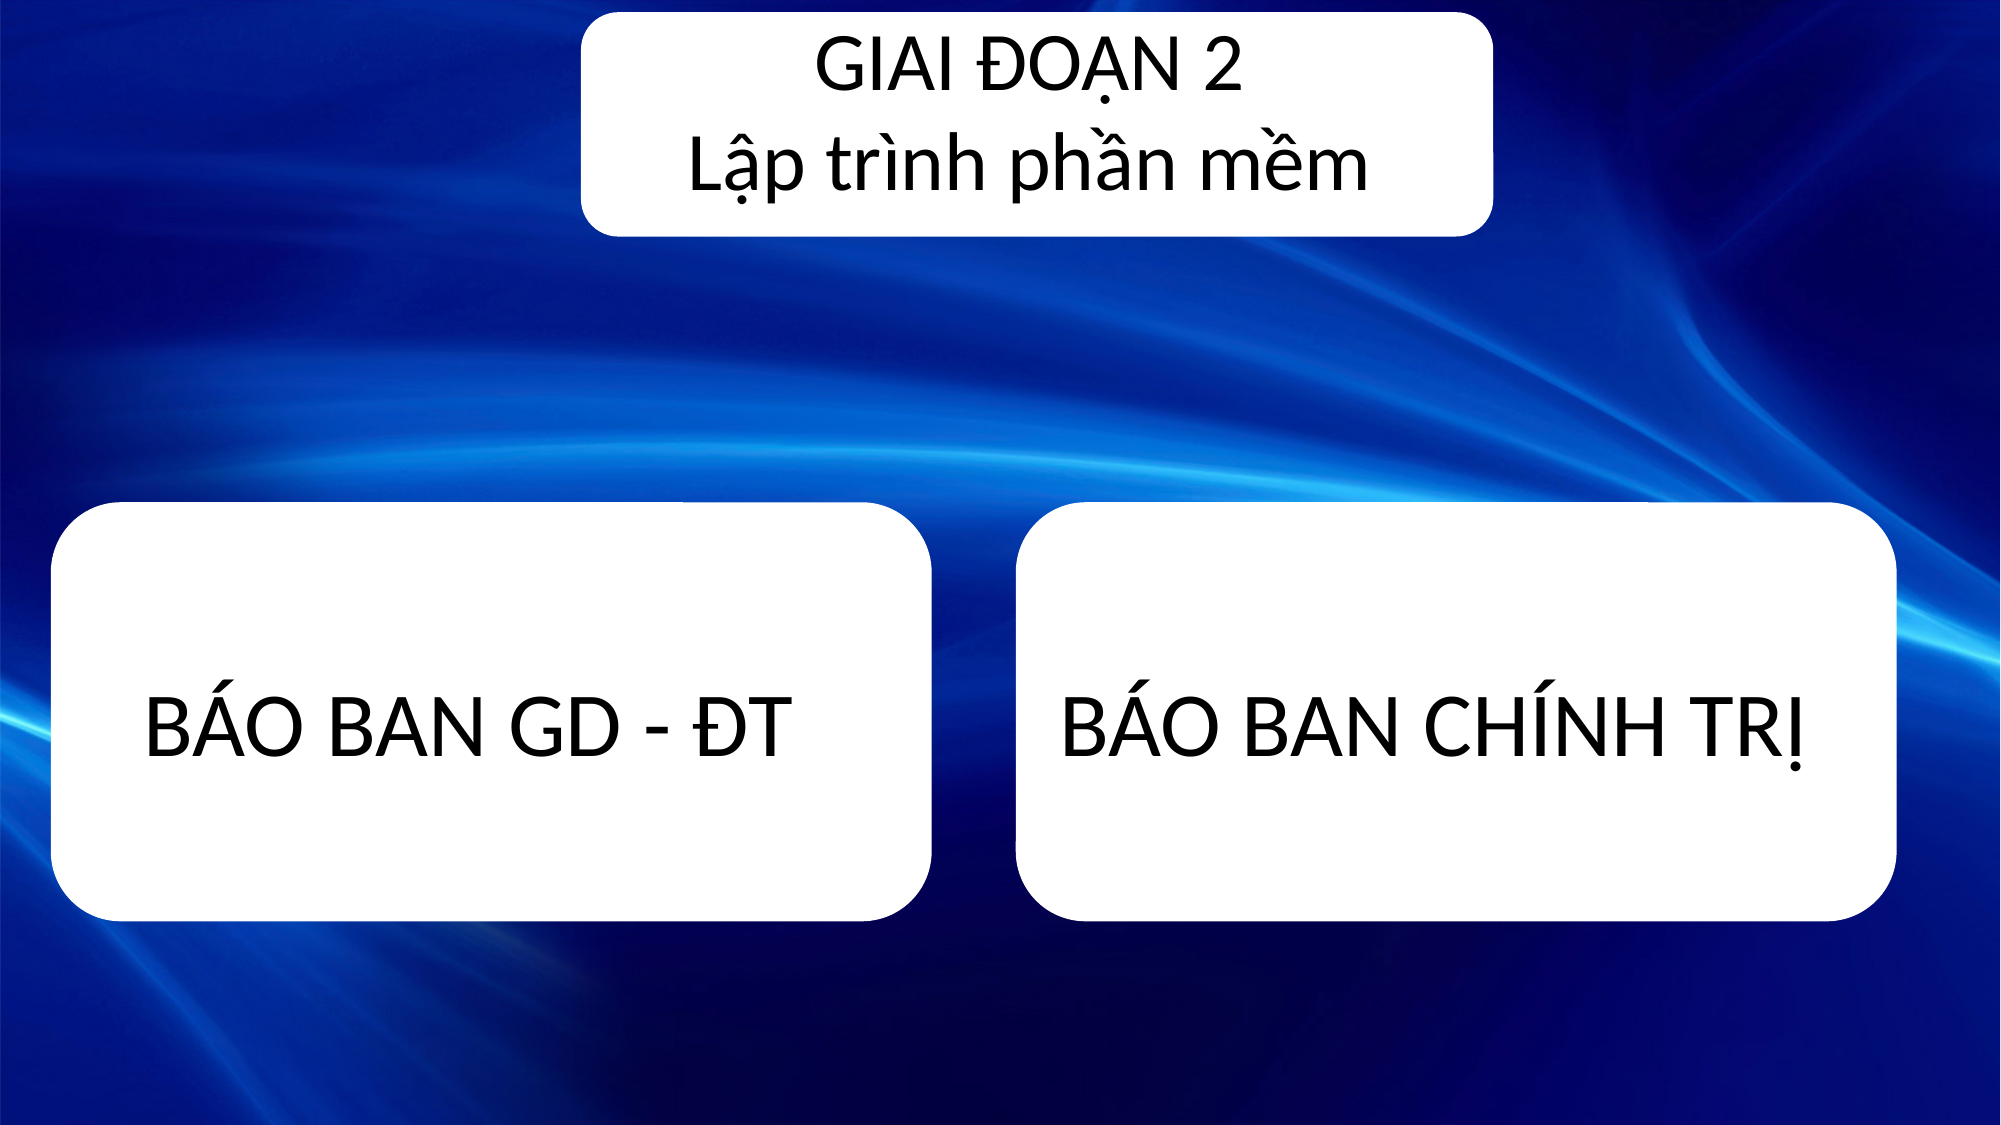

GIAI ĐOẠN 2
Lập trình phần mềm

BÁO BAN GD - ĐT
BÁO BAN CHÍNH TRỊ